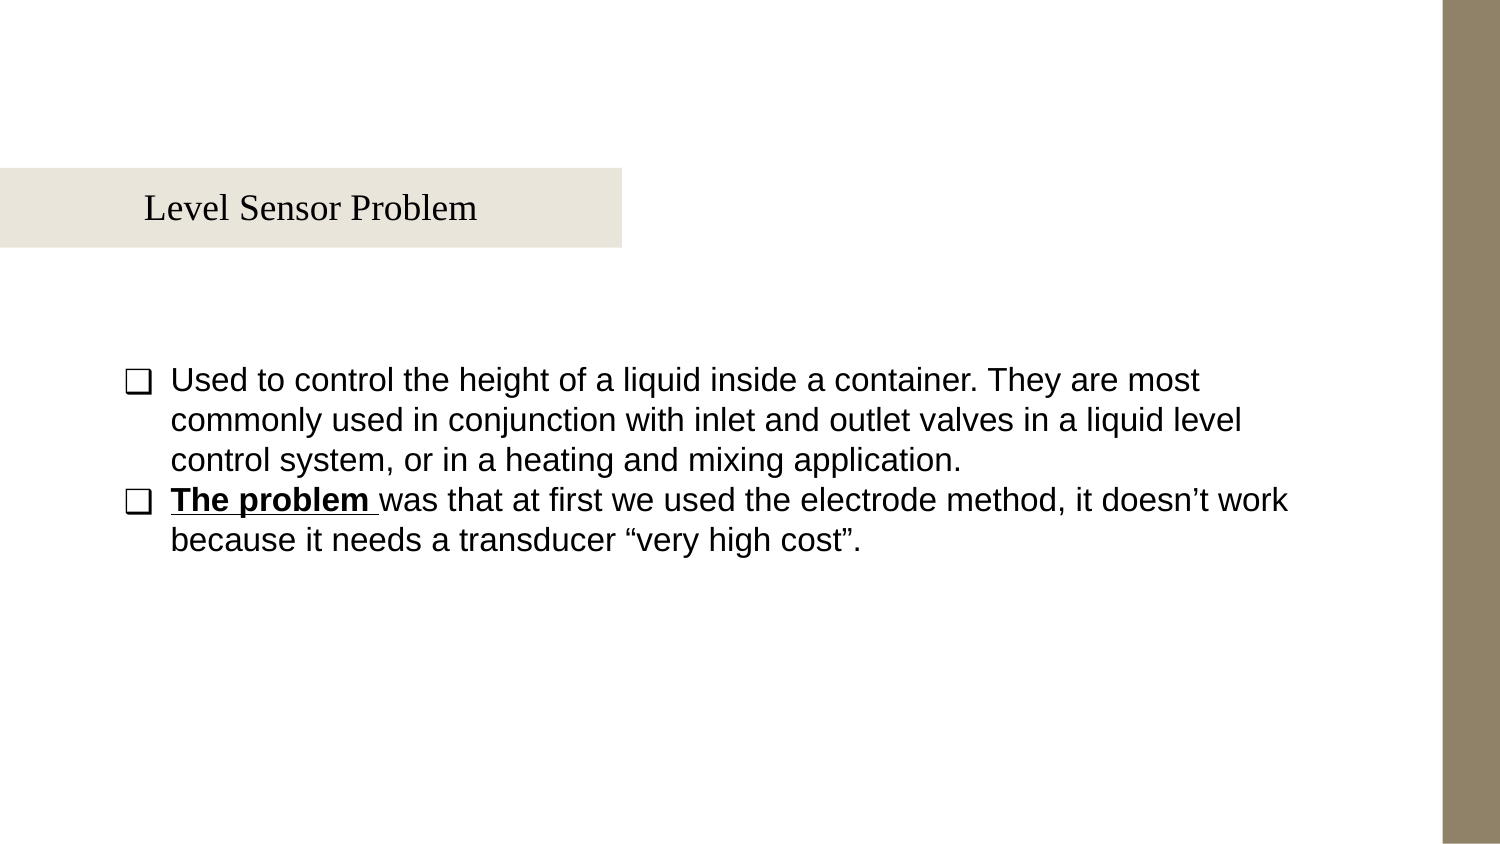

# Level Sensor Problem
Used to control the height of a liquid inside a container. They are most commonly used in conjunction with inlet and outlet valves in a liquid level control system, or in a heating and mixing application.
The problem was that at first we used the electrode method, it doesn’t work because it needs a transducer “very high cost”.